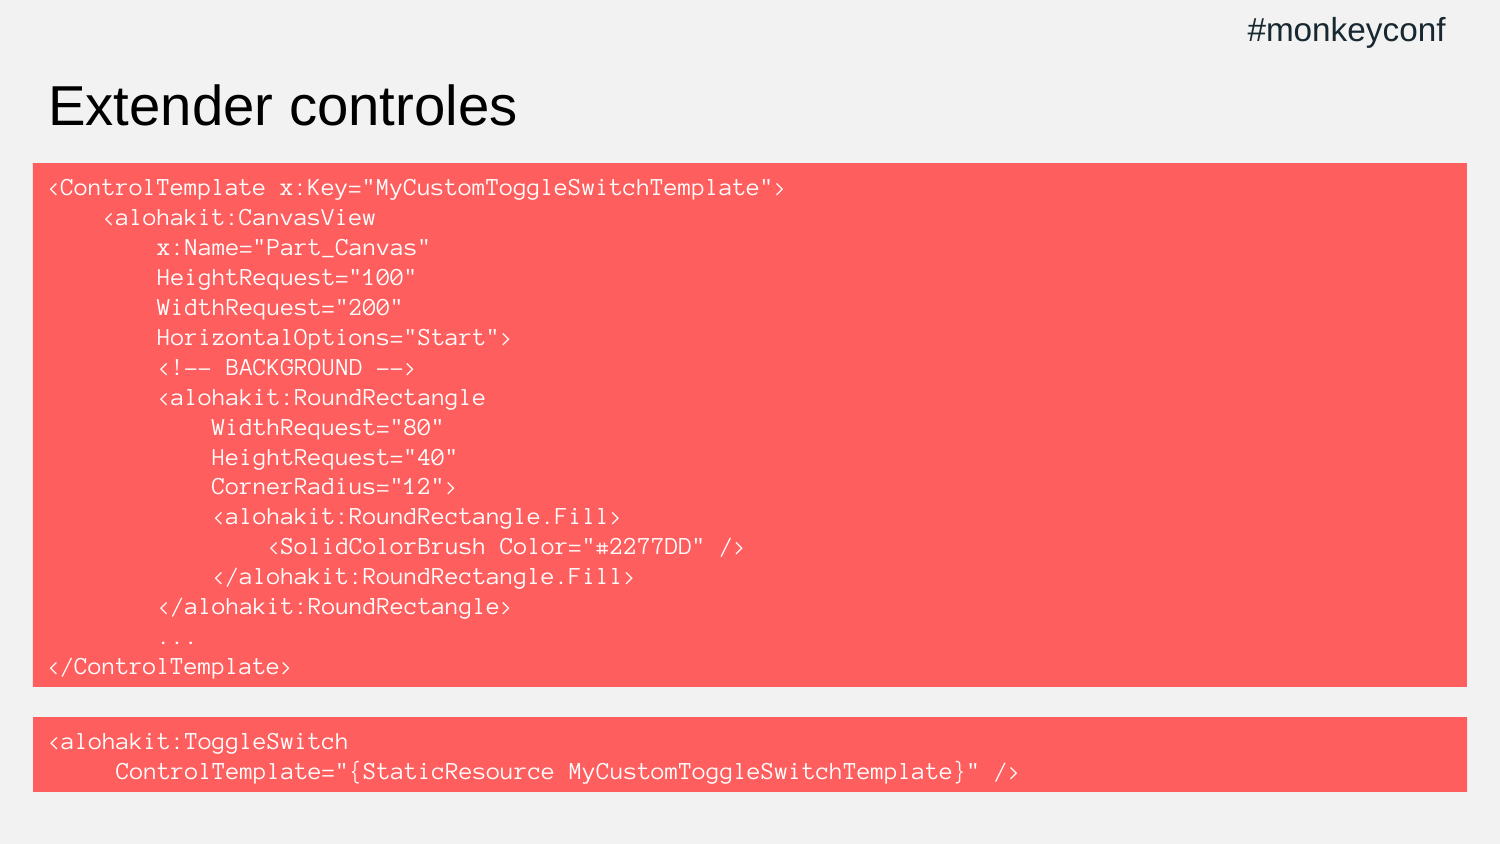

#monkeyconf
# Extender controles
<ControlTemplate x:Key="MyCustomToggleSwitchTemplate">
    <alohakit:CanvasView
        x:Name="Part_Canvas"
        HeightRequest="100"
        WidthRequest="200"
        HorizontalOptions="Start">
        <!-- BACKGROUND -->
        <alohakit:RoundRectangle
            WidthRequest="80"
            HeightRequest="40"
            CornerRadius="12">
            <alohakit:RoundRectangle.Fill>
                <SolidColorBrush Color="#2277DD" />
            </alohakit:RoundRectangle.Fill>
        </alohakit:RoundRectangle>
        ...
</ControlTemplate>
<alohakit:ToggleSwitch
     ControlTemplate="{StaticResource MyCustomToggleSwitchTemplate}" />